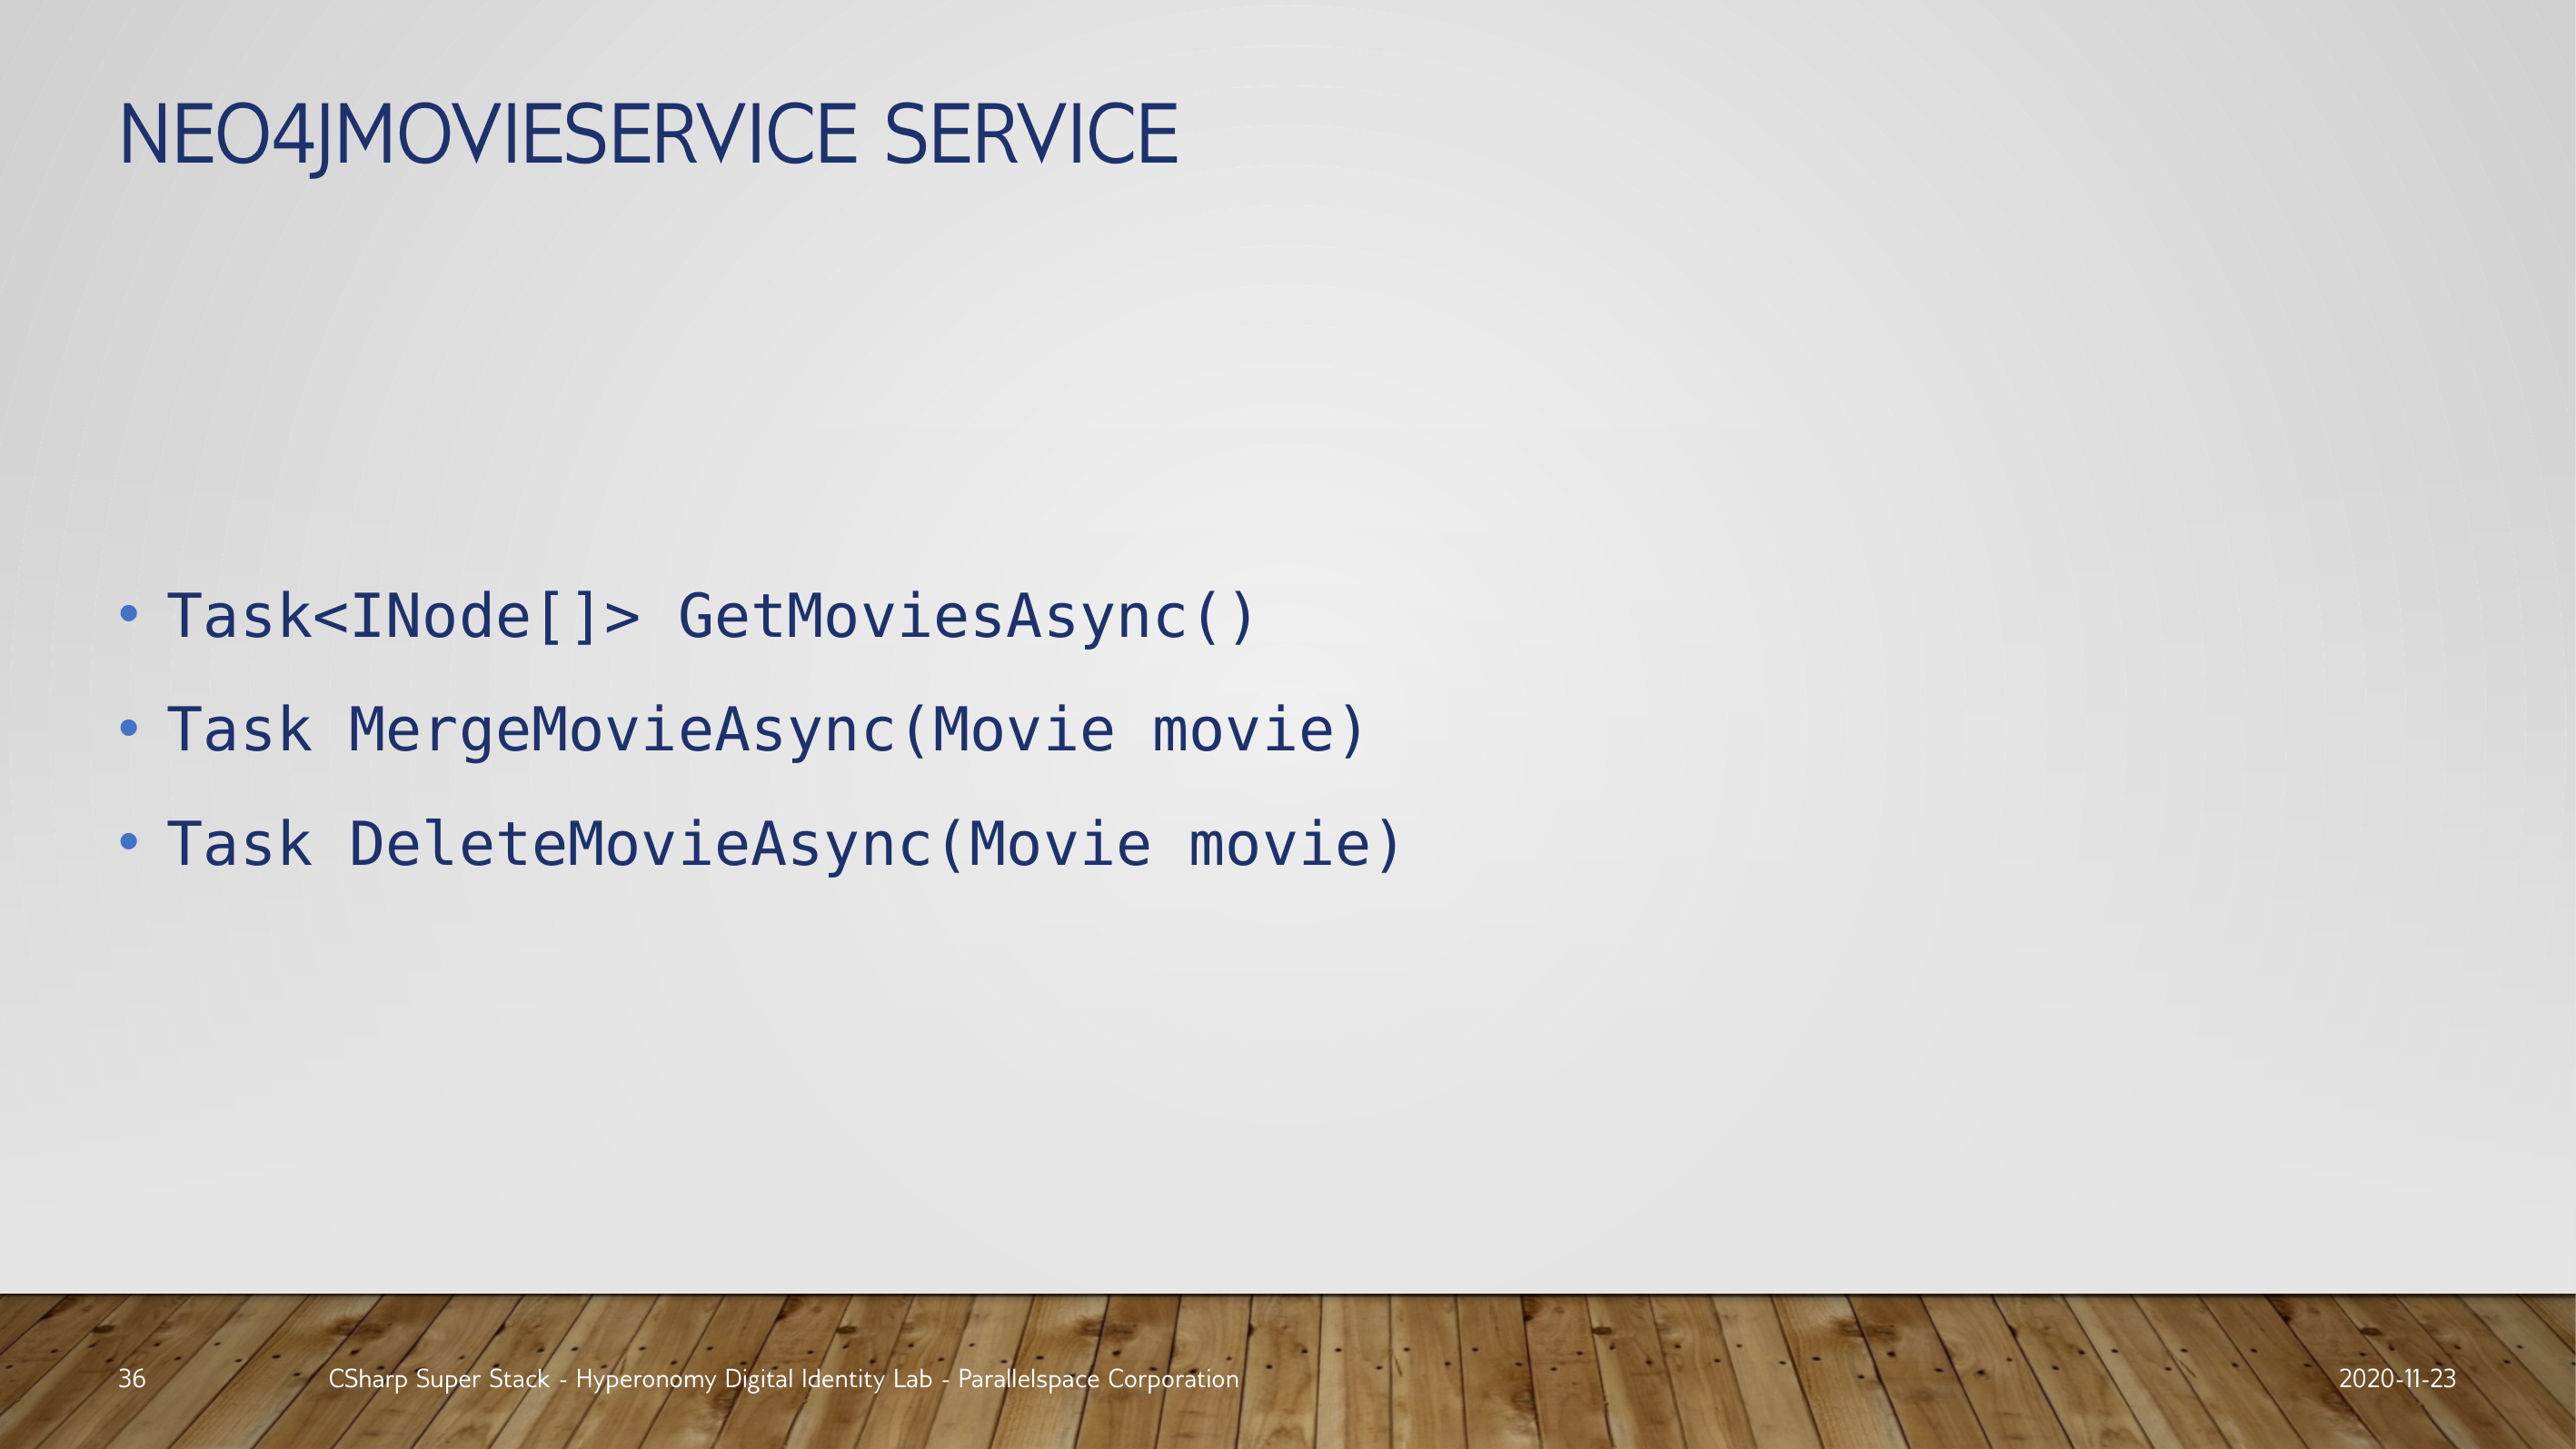

# Neo4JMovieService Service

Task<INode[]> GetMoviesAsync()
Task MergeMovieAsync(Movie movie)
Task DeleteMovieAsync(Movie movie)
36
2020-11-23
CSharp Super Stack - Hyperonomy Digital Identity Lab - Parallelspace Corporation